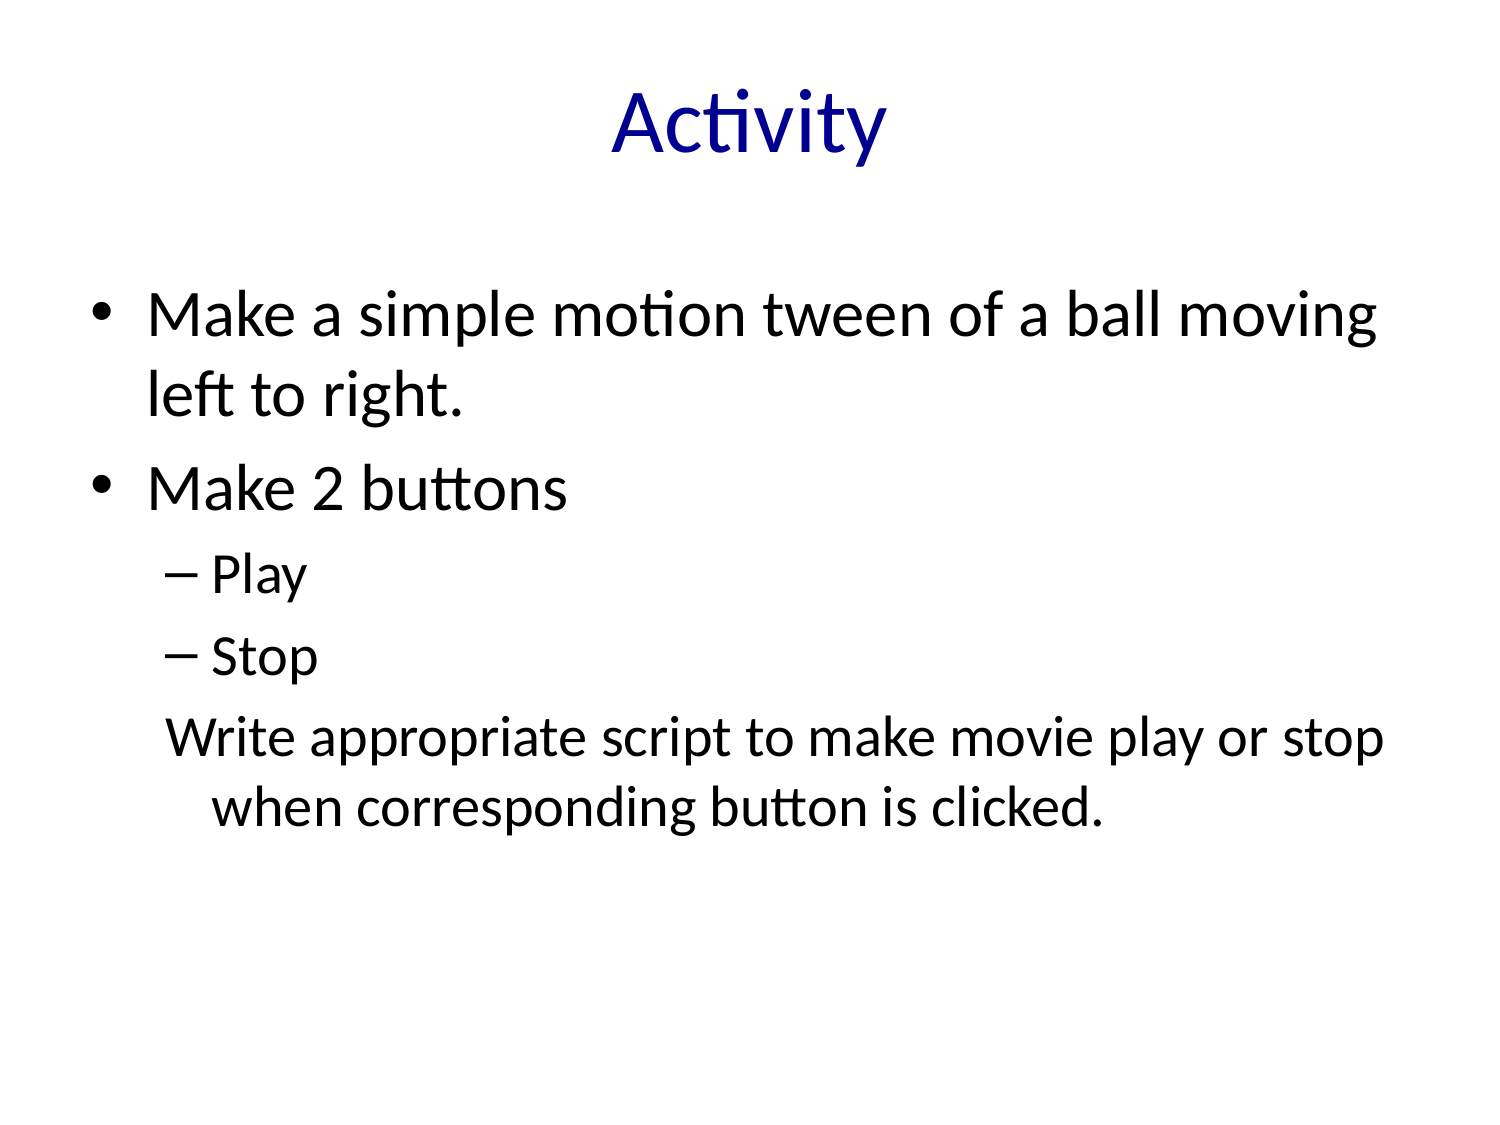

# Activity
Make a simple motion tween of a ball moving left to right.
Make 2 buttons
Play
Stop
Write appropriate script to make movie play or stop when corresponding button is clicked.